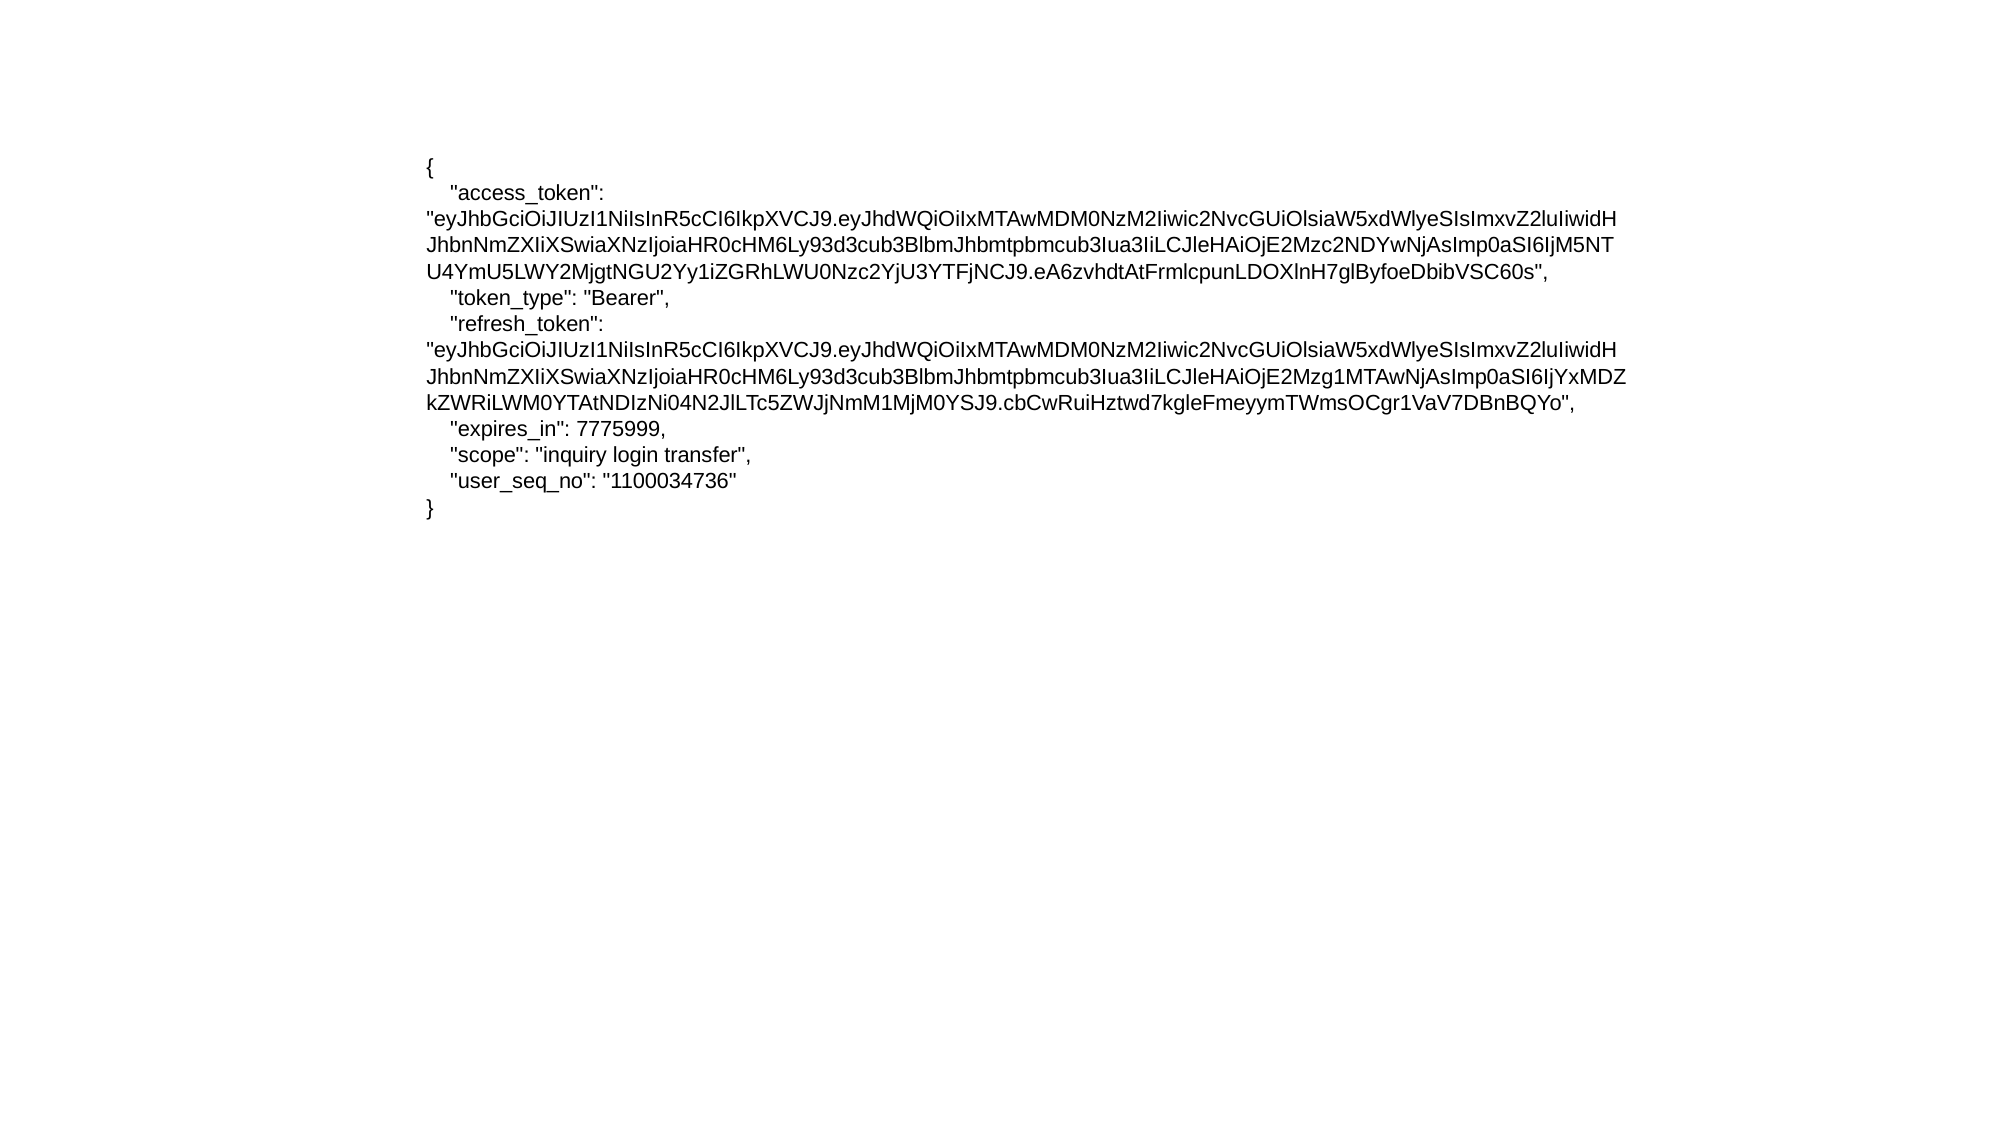

{
    "access_token": "eyJhbGciOiJIUzI1NiIsInR5cCI6IkpXVCJ9.eyJhdWQiOiIxMTAwMDM0NzM2Iiwic2NvcGUiOlsiaW5xdWlyeSIsImxvZ2luIiwidHJhbnNmZXIiXSwiaXNzIjoiaHR0cHM6Ly93d3cub3BlbmJhbmtpbmcub3Iua3IiLCJleHAiOjE2Mzc2NDYwNjAsImp0aSI6IjM5NTU4YmU5LWY2MjgtNGU2Yy1iZGRhLWU0Nzc2YjU3YTFjNCJ9.eA6zvhdtAtFrmlcpunLDOXlnH7glByfoeDbibVSC60s",
    "token_type": "Bearer",
    "refresh_token": "eyJhbGciOiJIUzI1NiIsInR5cCI6IkpXVCJ9.eyJhdWQiOiIxMTAwMDM0NzM2Iiwic2NvcGUiOlsiaW5xdWlyeSIsImxvZ2luIiwidHJhbnNmZXIiXSwiaXNzIjoiaHR0cHM6Ly93d3cub3BlbmJhbmtpbmcub3Iua3IiLCJleHAiOjE2Mzg1MTAwNjAsImp0aSI6IjYxMDZkZWRiLWM0YTAtNDIzNi04N2JlLTc5ZWJjNmM1MjM0YSJ9.cbCwRuiHztwd7kgleFmeyymTWmsOCgr1VaV7DBnBQYo",
    "expires_in": 7775999,
    "scope": "inquiry login transfer",
    "user_seq_no": "1100034736"
}